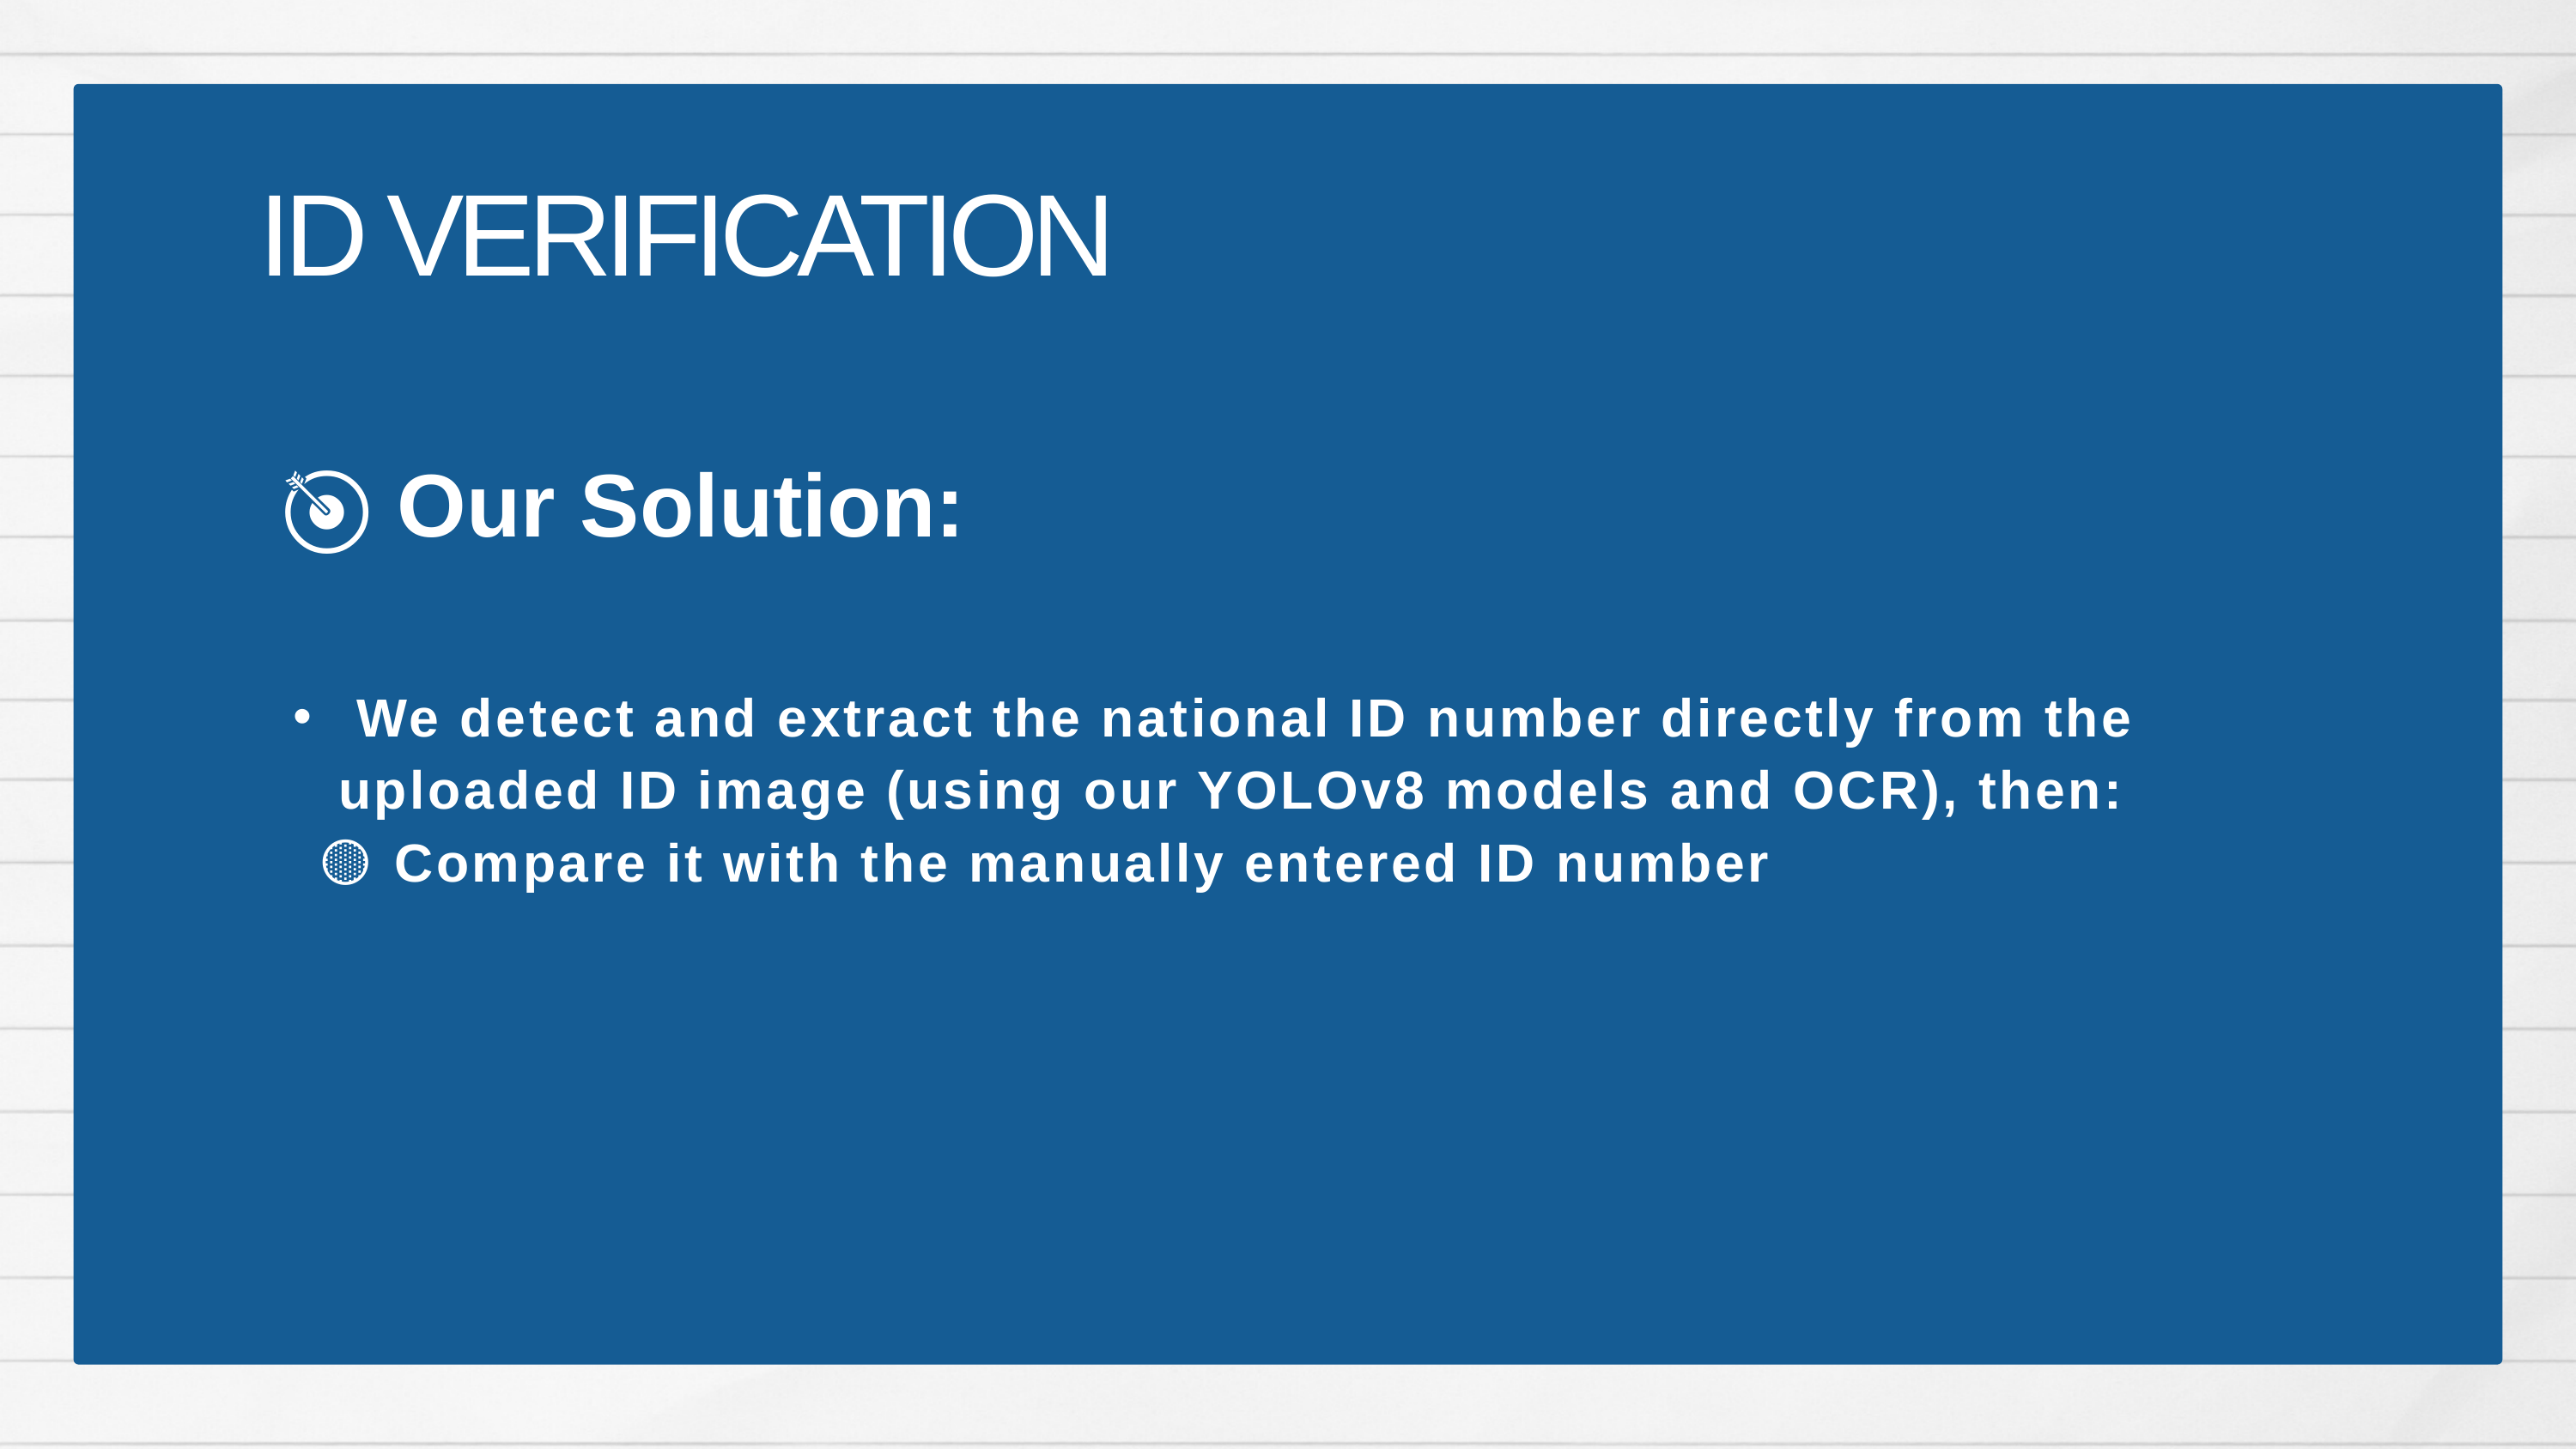

ID VERIFICATION
🎯 Our Solution:
 We detect and extract the national ID number directly from the uploaded ID image (using our YOLOv8 models and OCR), then:
    🟡 Compare it with the manually entered ID number